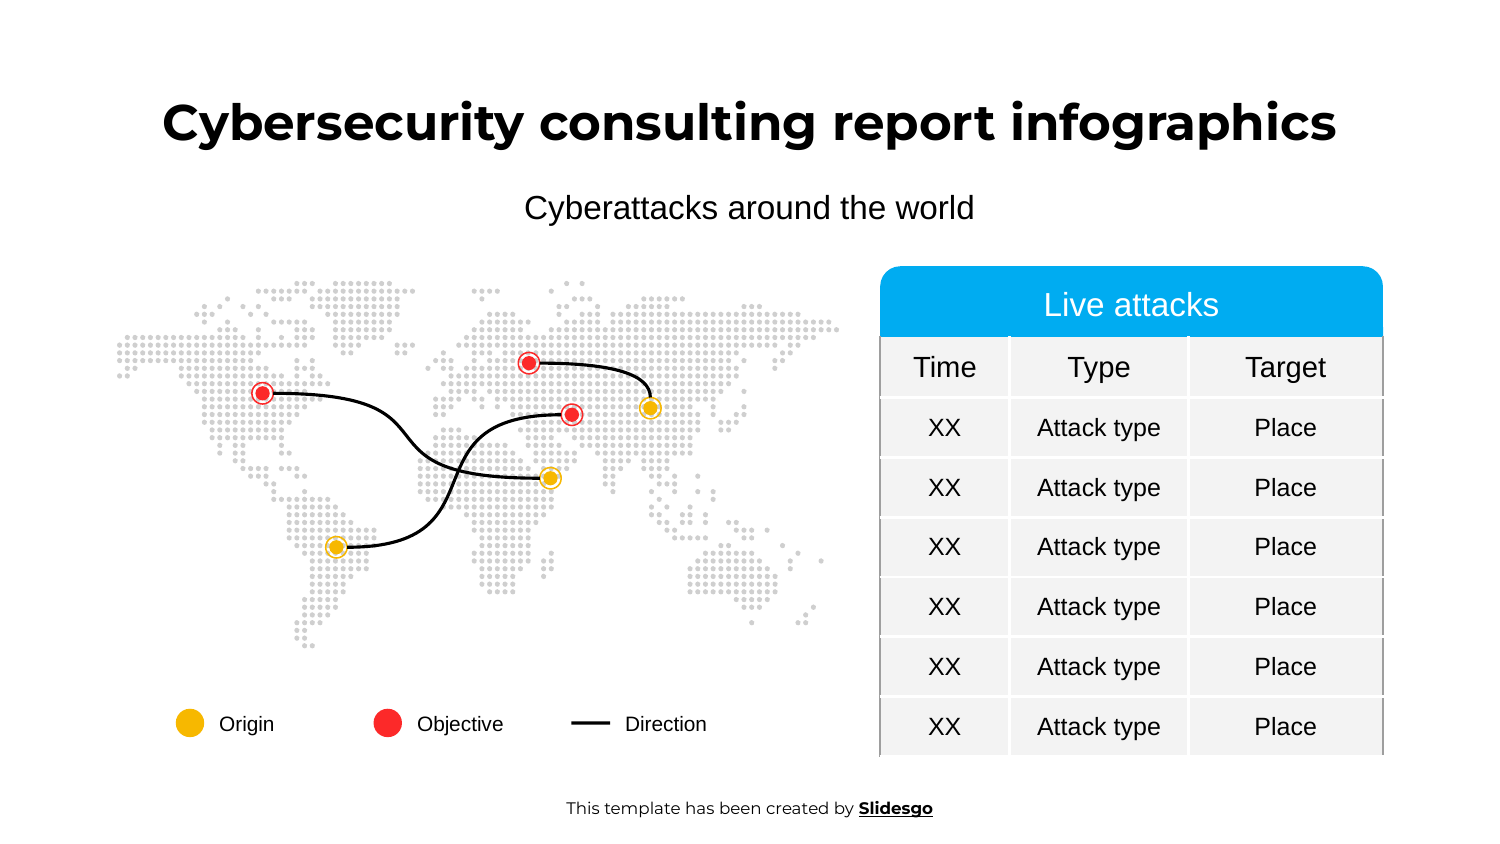

# Cybersecurity consulting report infographics
Cyberattacks around the world
Live attacks

| Time | Type | Target |
| --- | --- | --- |
| XX | Attack type | Place |
| XX | Attack type | Place |
| XX | Attack type | Place |
| XX | Attack type | Place |
| XX | Attack type | Place |
| XX | Attack type | Place |

Origin
Objective
Direction

This template has been created by Slidesgo